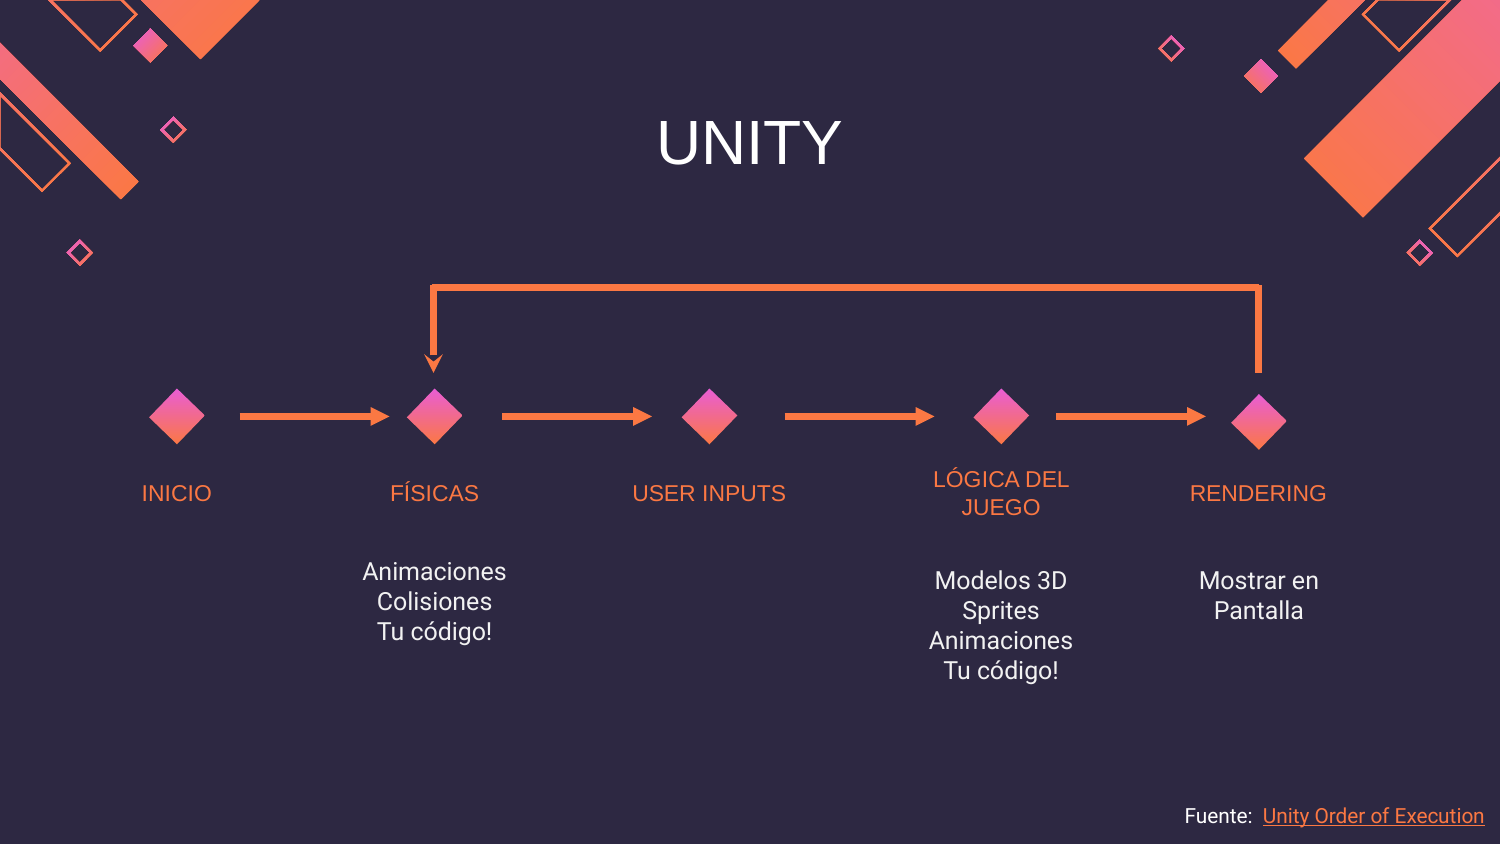

# UNITY

INICIO
FÍSICAS
USER INPUTS
LÓGICA DEL JUEGO
RENDERING
Animaciones
Colisiones
Tu código!
Modelos 3D
Sprites
Animaciones
Tu código!
Mostrar en Pantalla
Fuente:  Unity Order of Execution